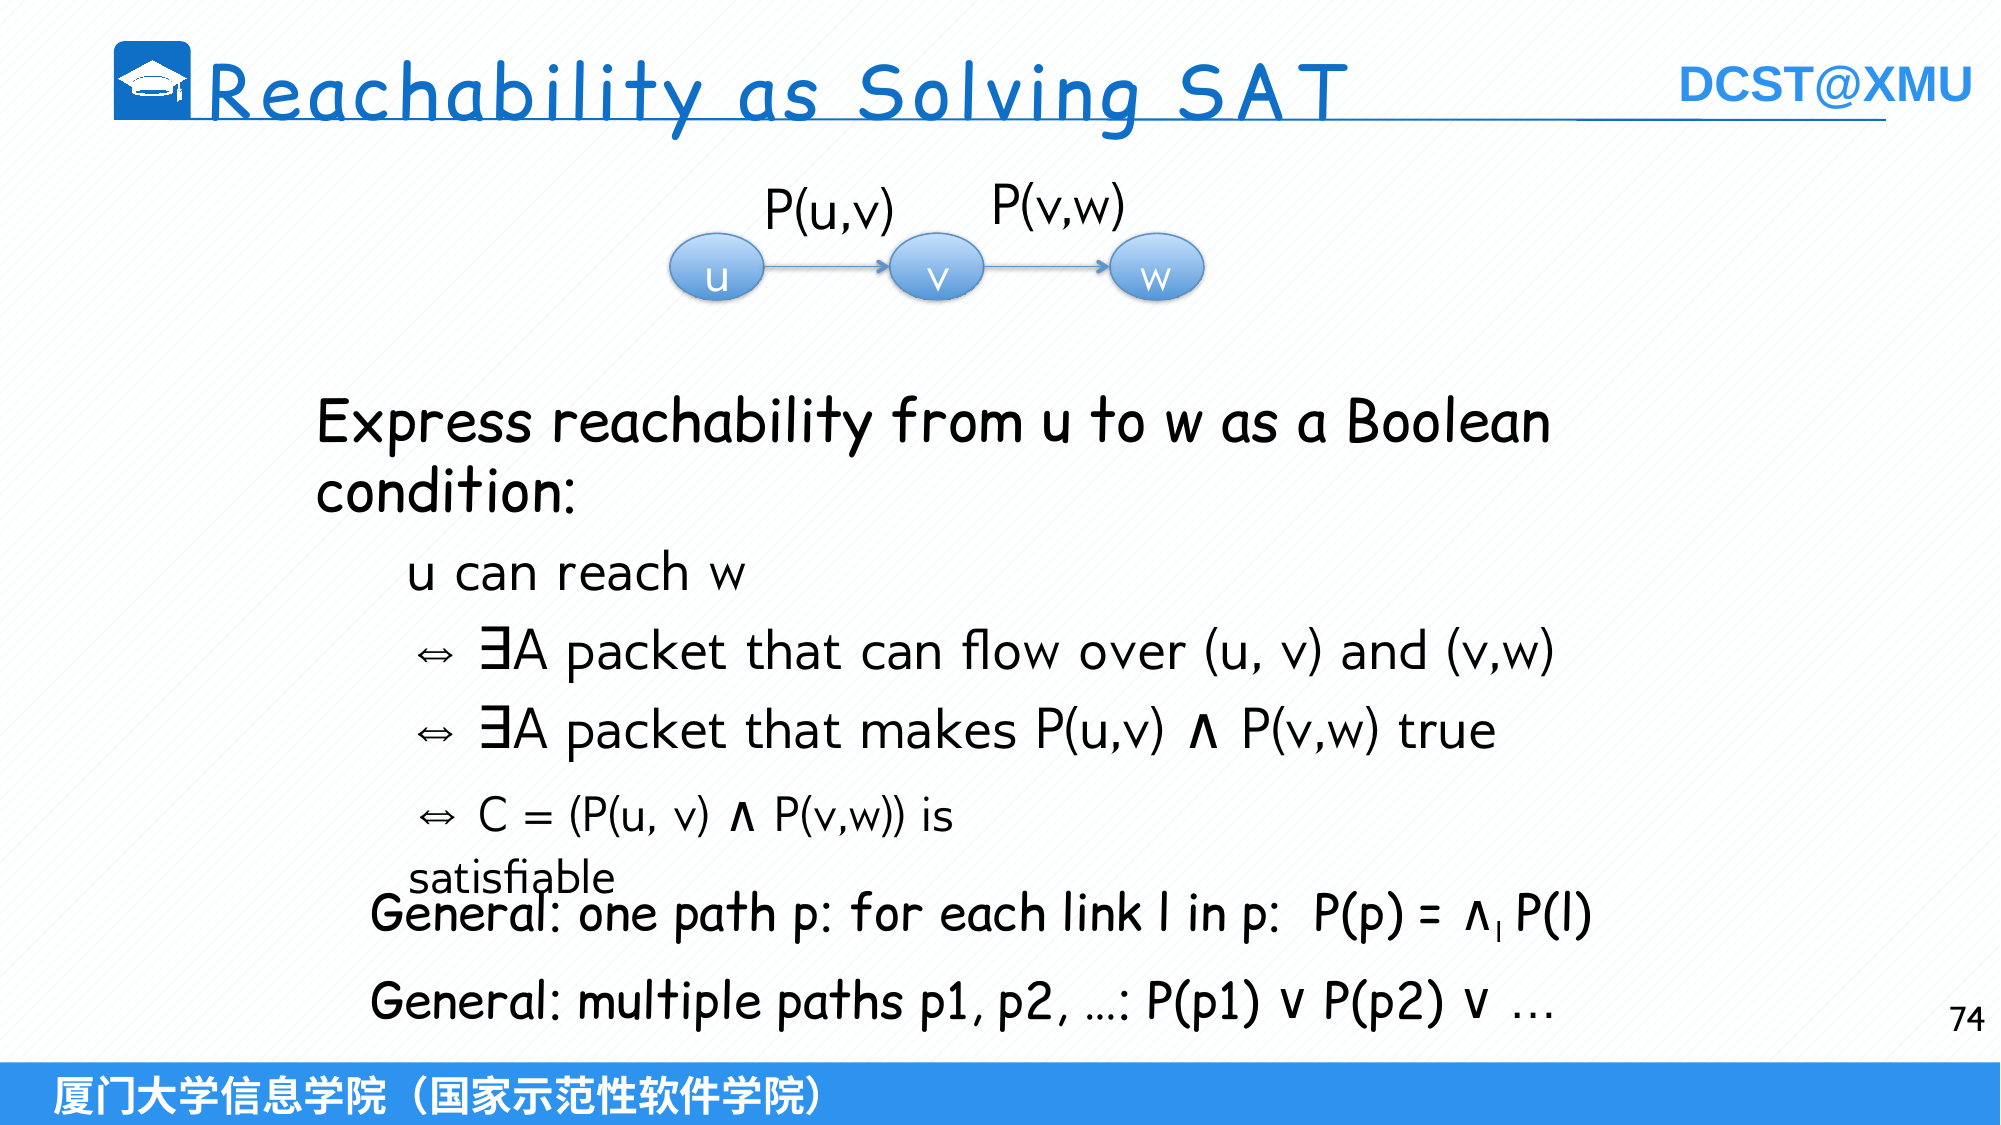

Reachability as Solving SAT
P(v,w)
P(u,v)

v
u
w

Express reachability from u to w as a Boolean condition:
u can reach w
⇔∃A packet that can flow over (u, v) and (v,w)
⇔∃A packet that makes P(u,v) ∧ P(v,w) true
⇔C = (P(u, v) ∧ P(v,w)) is satisfiable
P(p) = ∧l P(l)
General: one path p: for each link l in p:
General: multiple paths p1, p2, …:
P(p1) ∨ P(p2) ∨ …
74